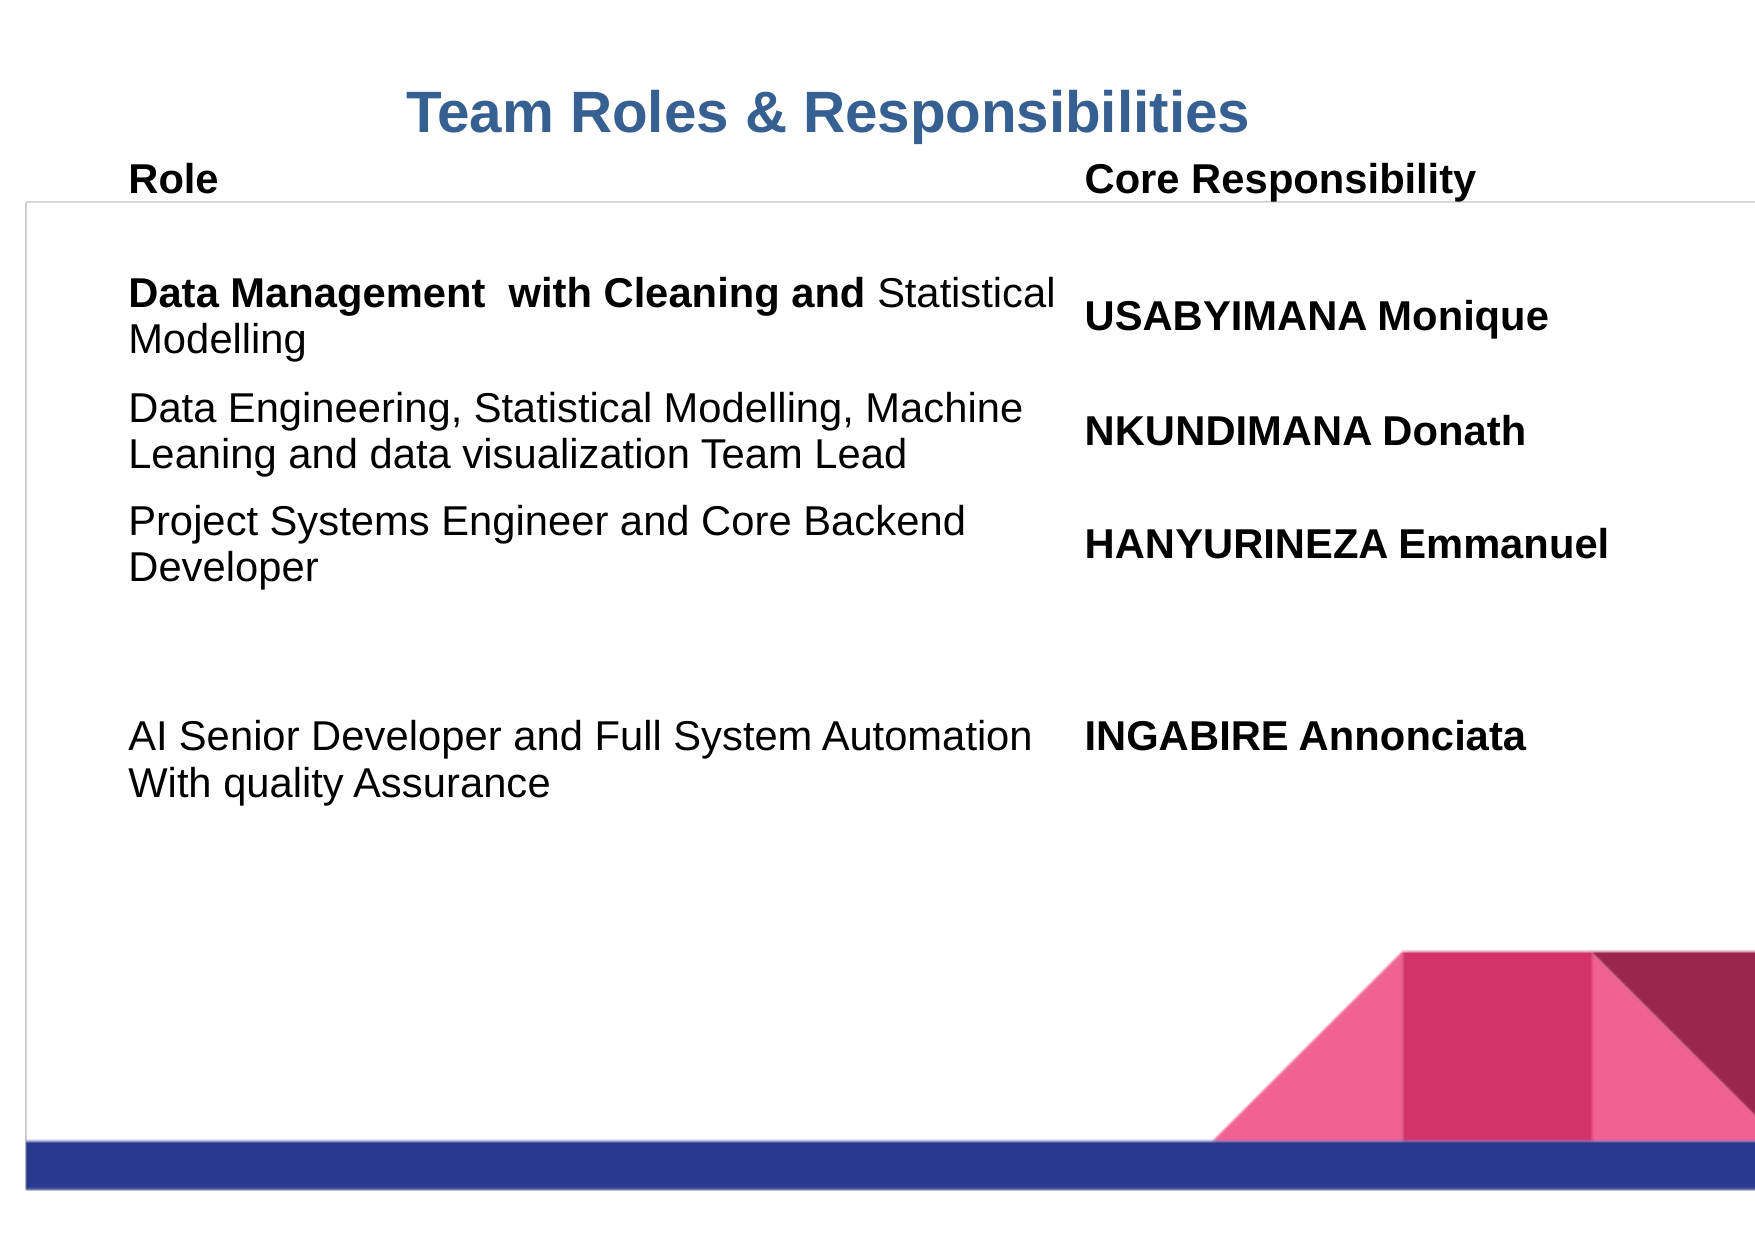

Team Roles & Responsibilities
| Role | Core Responsibility |  |
| --- | --- | --- |
| Data Management with Cleaning and Statistical Modelling | USABYIMANA Monique |  |
| Data Engineering, Statistical Modelling, Machine Leaning and data visualization Team Lead | NKUNDIMANA Donath |  |
| Project Systems Engineer and Core Backend Developer | HANYURINEZA Emmanuel |  |
| AI Senior Developer and Full System Automation With quality Assurance | INGABIRE Annonciata |  |